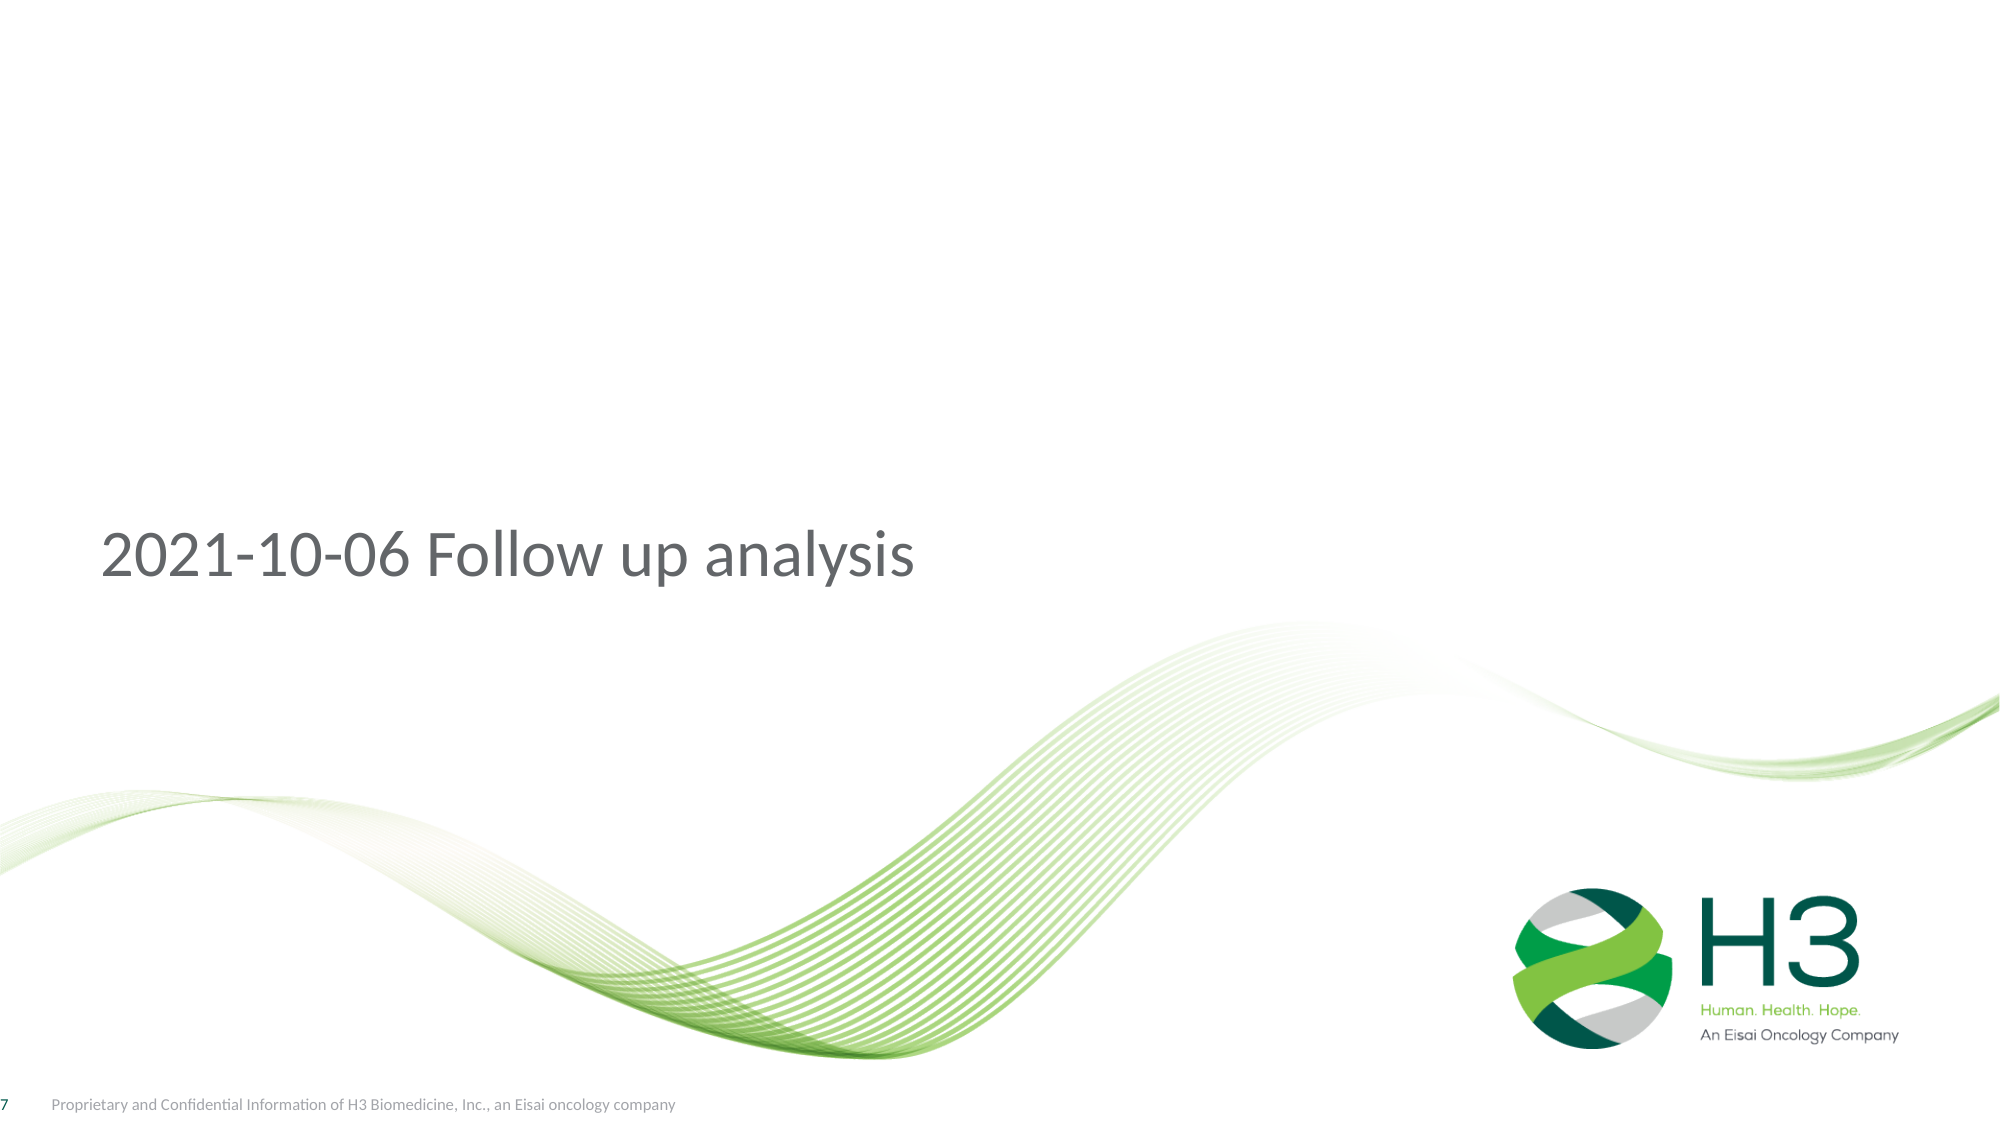

# 2021-10-06 Follow up analysis

7
Proprietary and Confidential Information of H3 Biomedicine, Inc., an Eisai oncology company